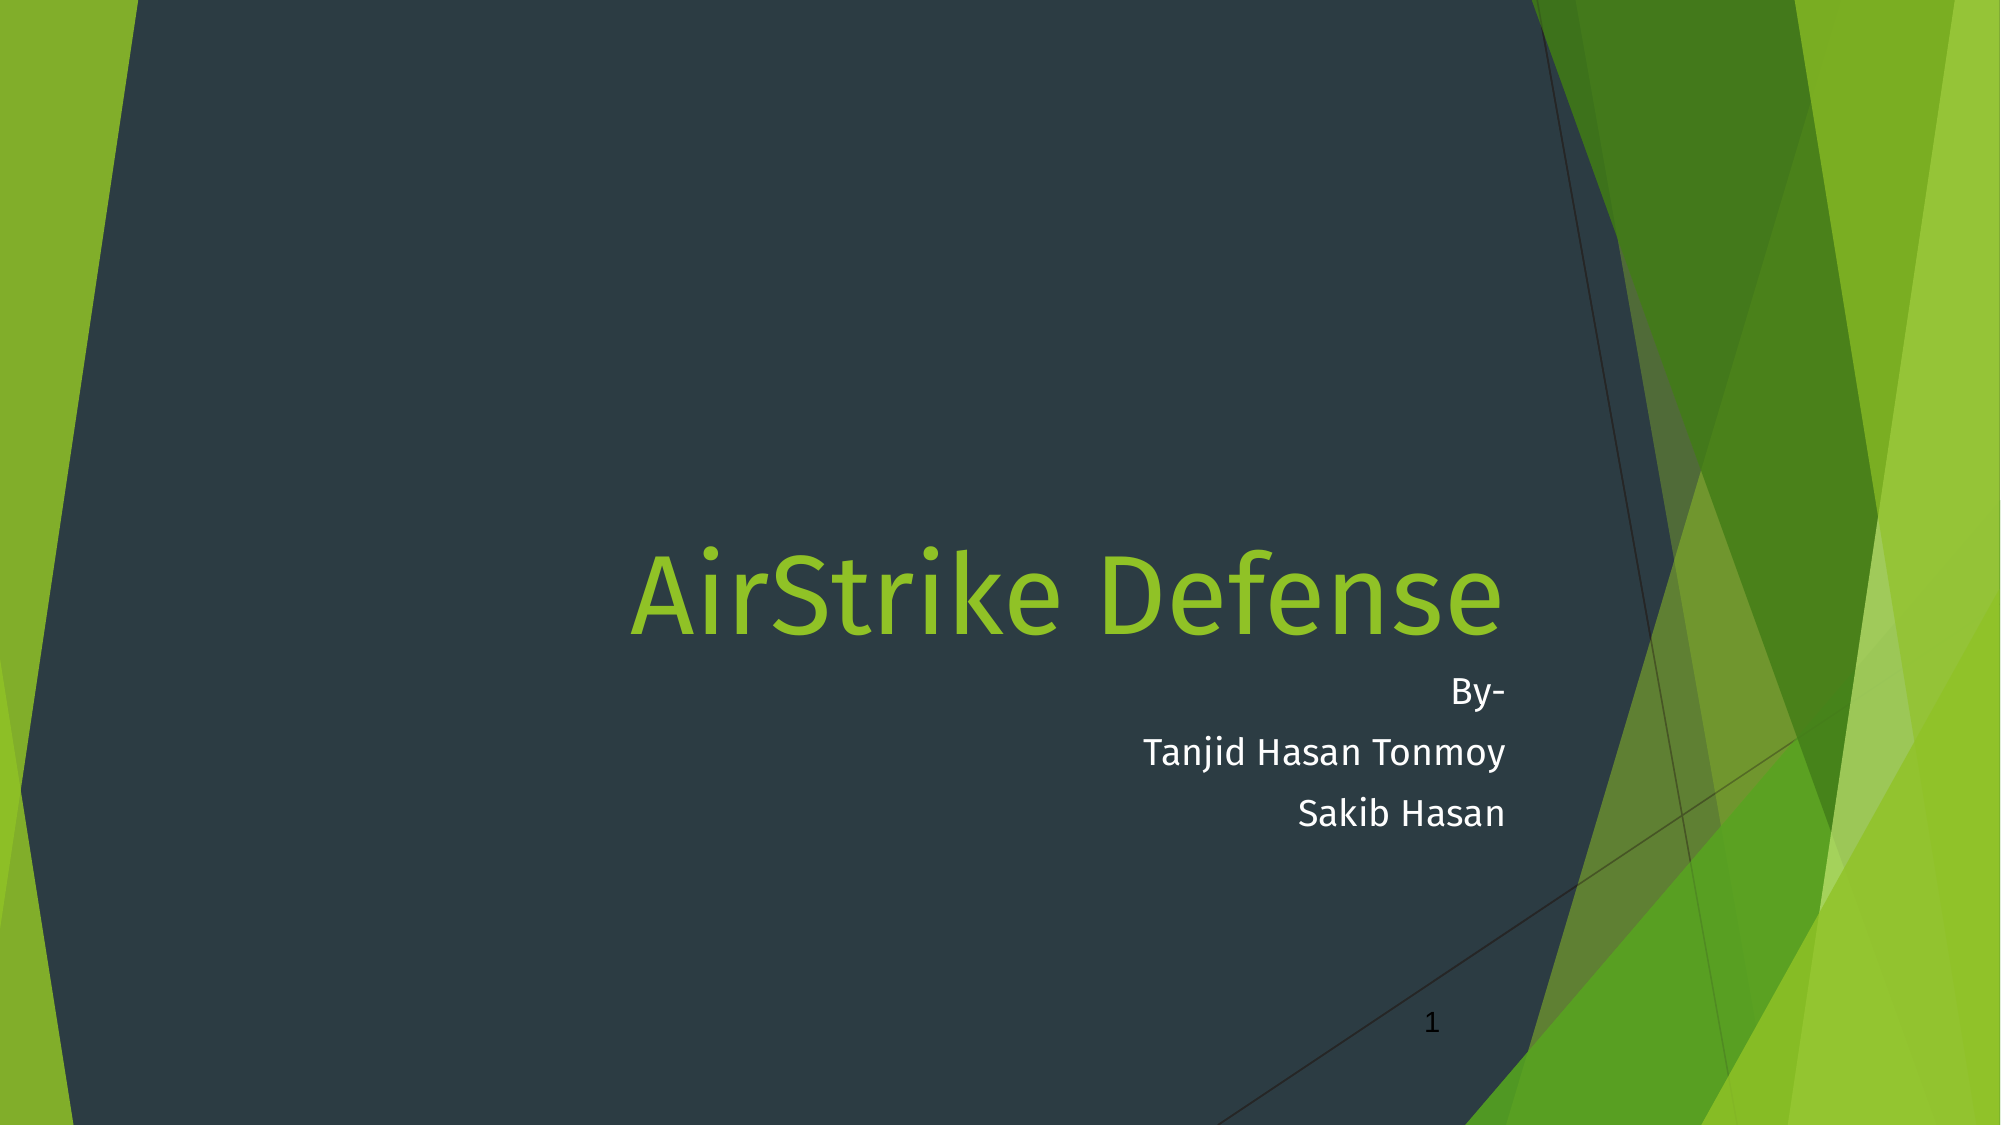

# AirStrike Defense
By-
Tanjid Hasan Tonmoy
Sakib Hasan
1